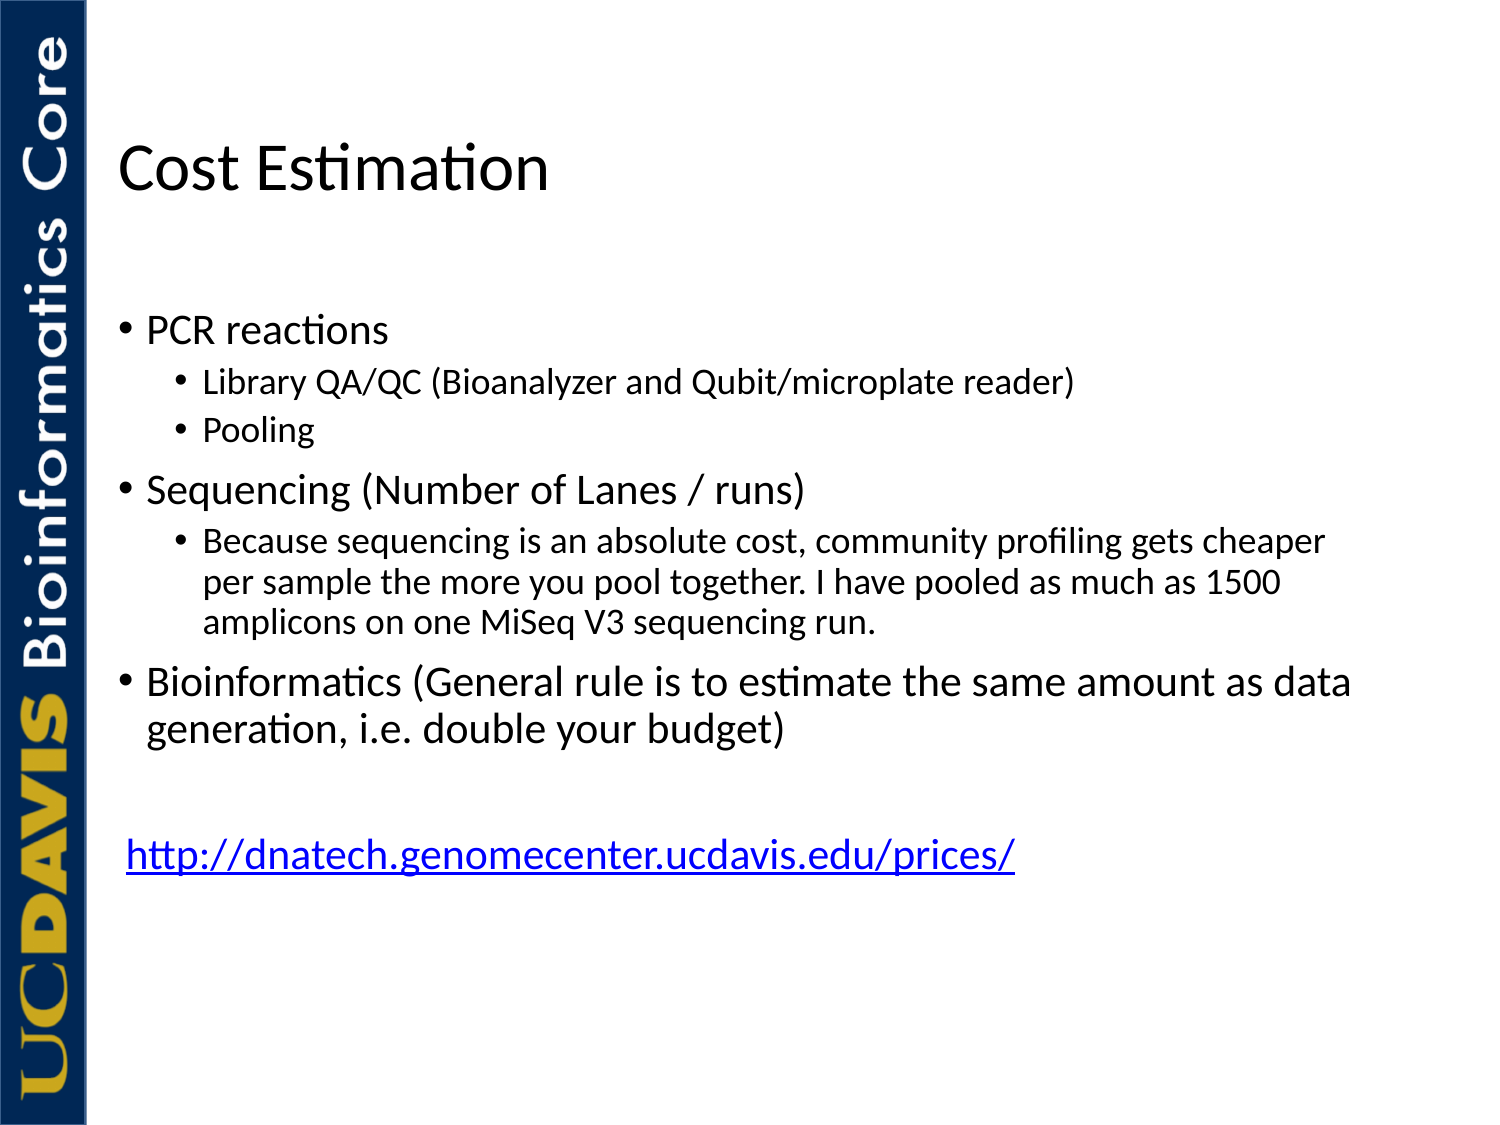

# Cost Estimation
PCR reactions
Library QA/QC (Bioanalyzer and Qubit/microplate reader)
Pooling
Sequencing (Number of Lanes / runs)
Because sequencing is an absolute cost, community profiling gets cheaper per sample the more you pool together. I have pooled as much as 1500 amplicons on one MiSeq V3 sequencing run.
Bioinformatics (General rule is to estimate the same amount as data generation, i.e. double your budget)

http://dnatech.genomecenter.ucdavis.edu/prices/